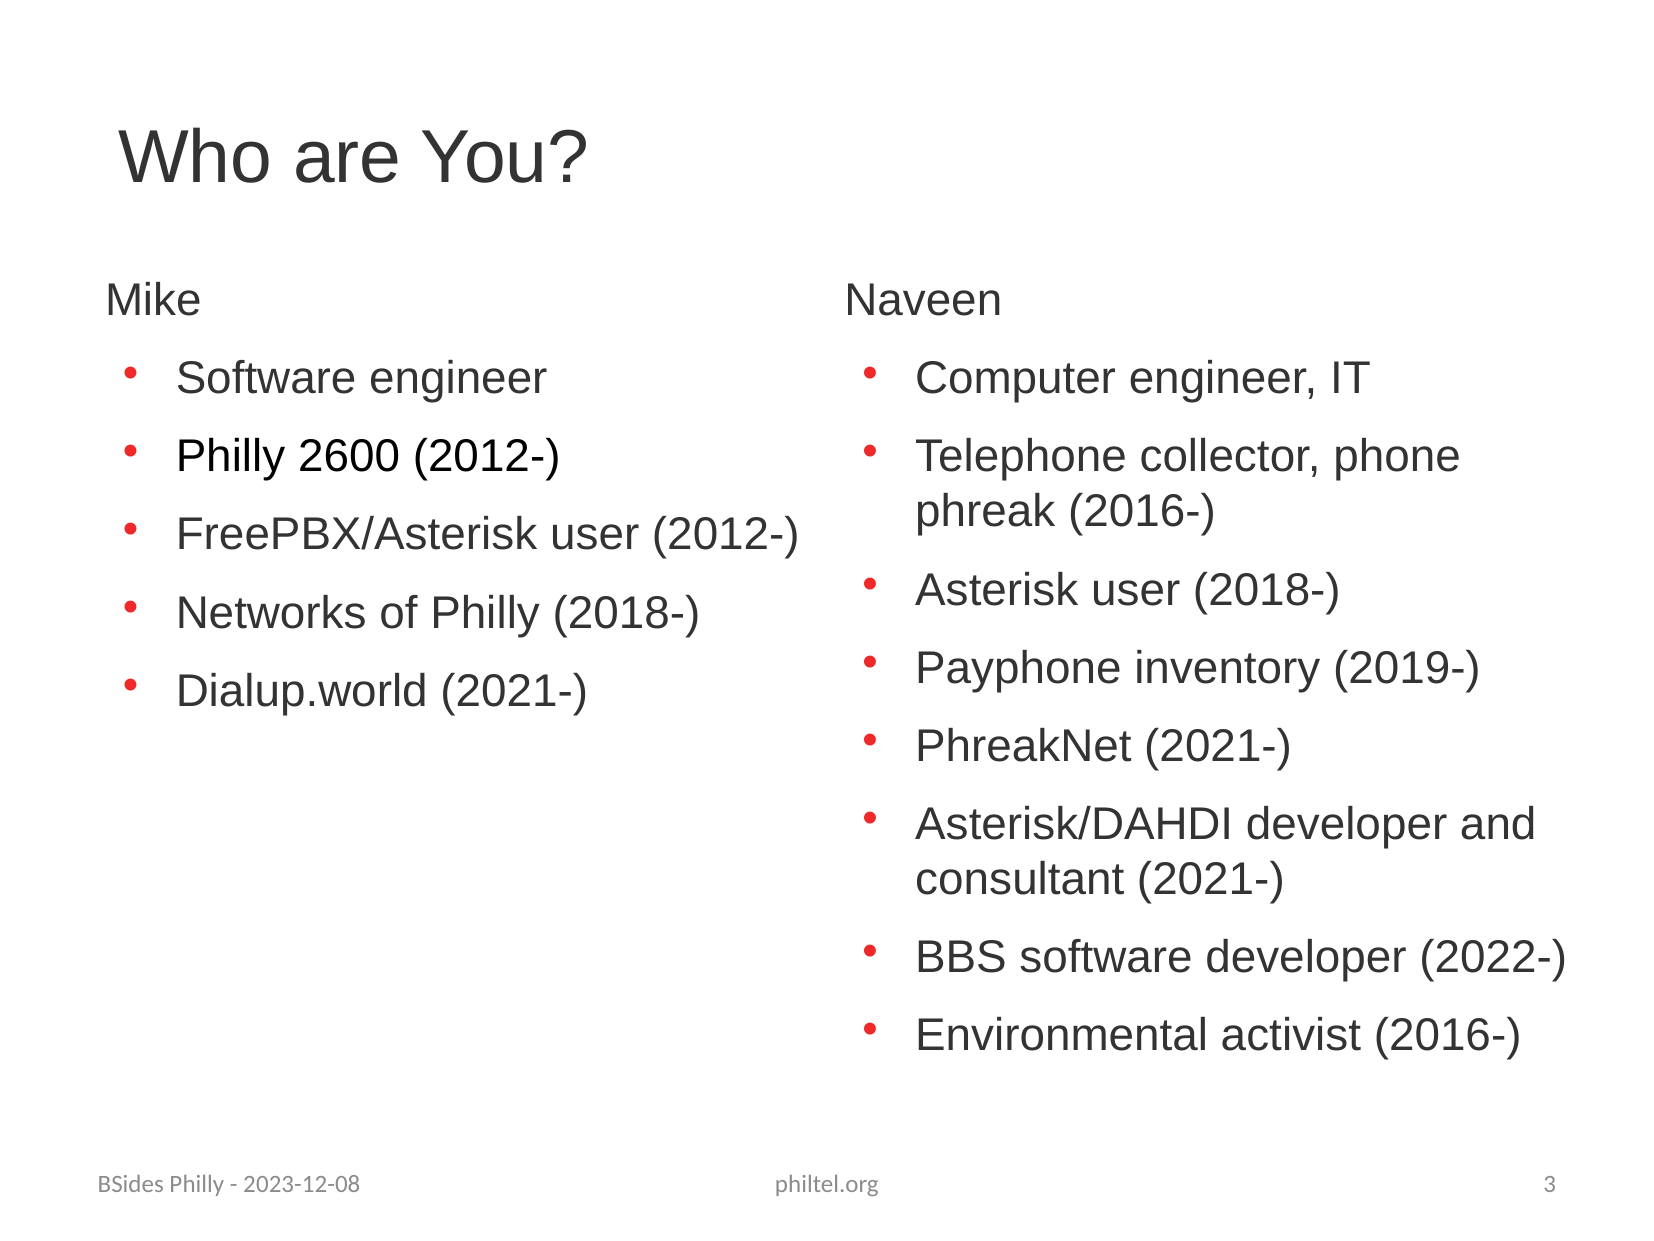

Who are You?
Mike
Software engineer
Philly 2600 (2012-)
FreePBX/Asterisk user (2012-)
Networks of Philly (2018-)
Dialup.world (2021-)
Naveen
Computer engineer, IT
Telephone collector, phone phreak (2016-)
Asterisk user (2018-)
Payphone inventory (2019-)
PhreakNet (2021-)
Asterisk/DAHDI developer and consultant (2021-)
BBS software developer (2022-)
Environmental activist (2016-)
BSides Philly - 2023-12-08
philtel.org
3